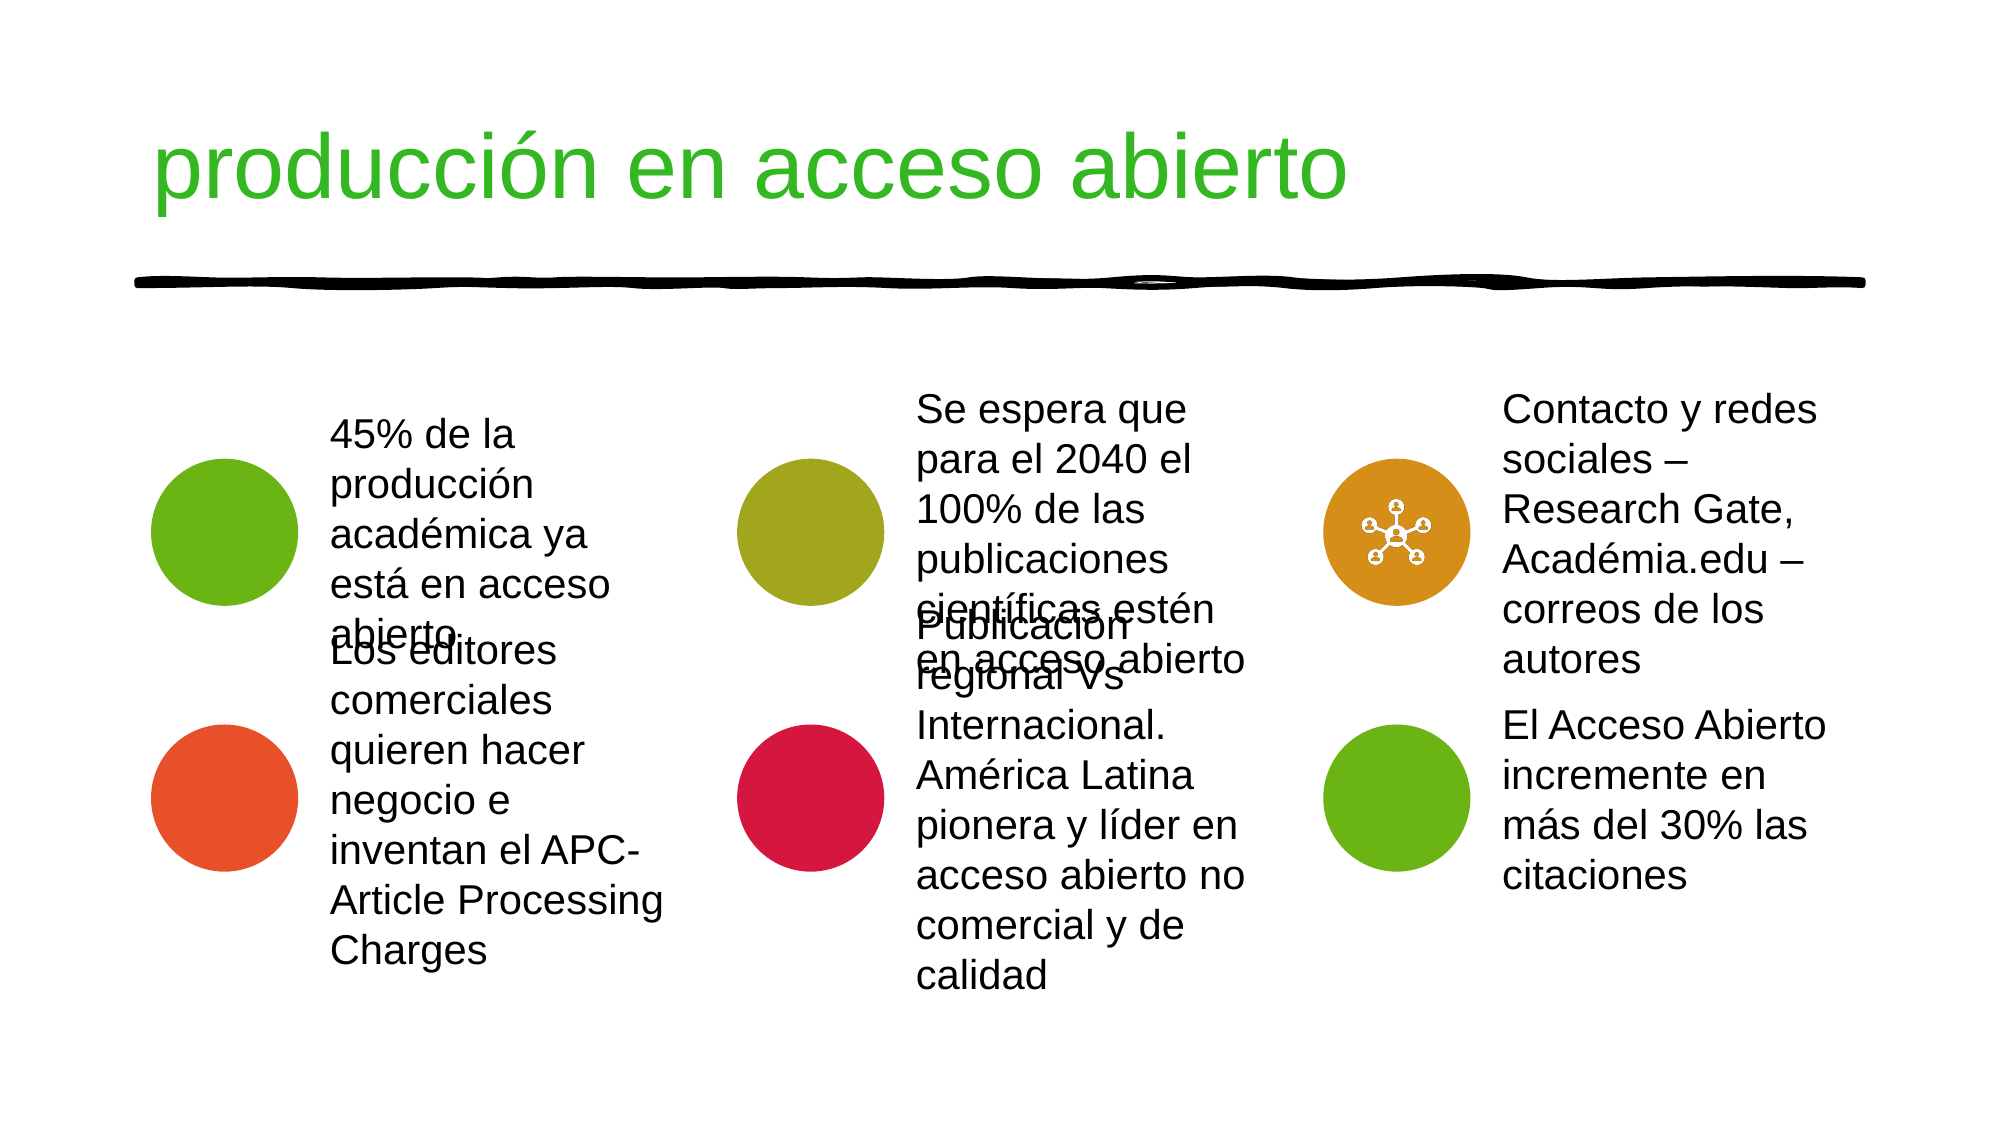

# producción en acceso abierto
45% de la producción académica ya está en acceso abierto
Se espera que para el 2040 el 100% de las publicaciones científicas estén en acceso abierto
Contacto y redes sociales – Research Gate, Académia.edu – correos de los autores
Los editores comerciales quieren hacer negocio e inventan el APC-Article Processing Charges
Publicación regional Vs Internacional. América Latina pionera y líder en acceso abierto no comercial y de calidad
El Acceso Abierto incremente en más del 30% las citaciones